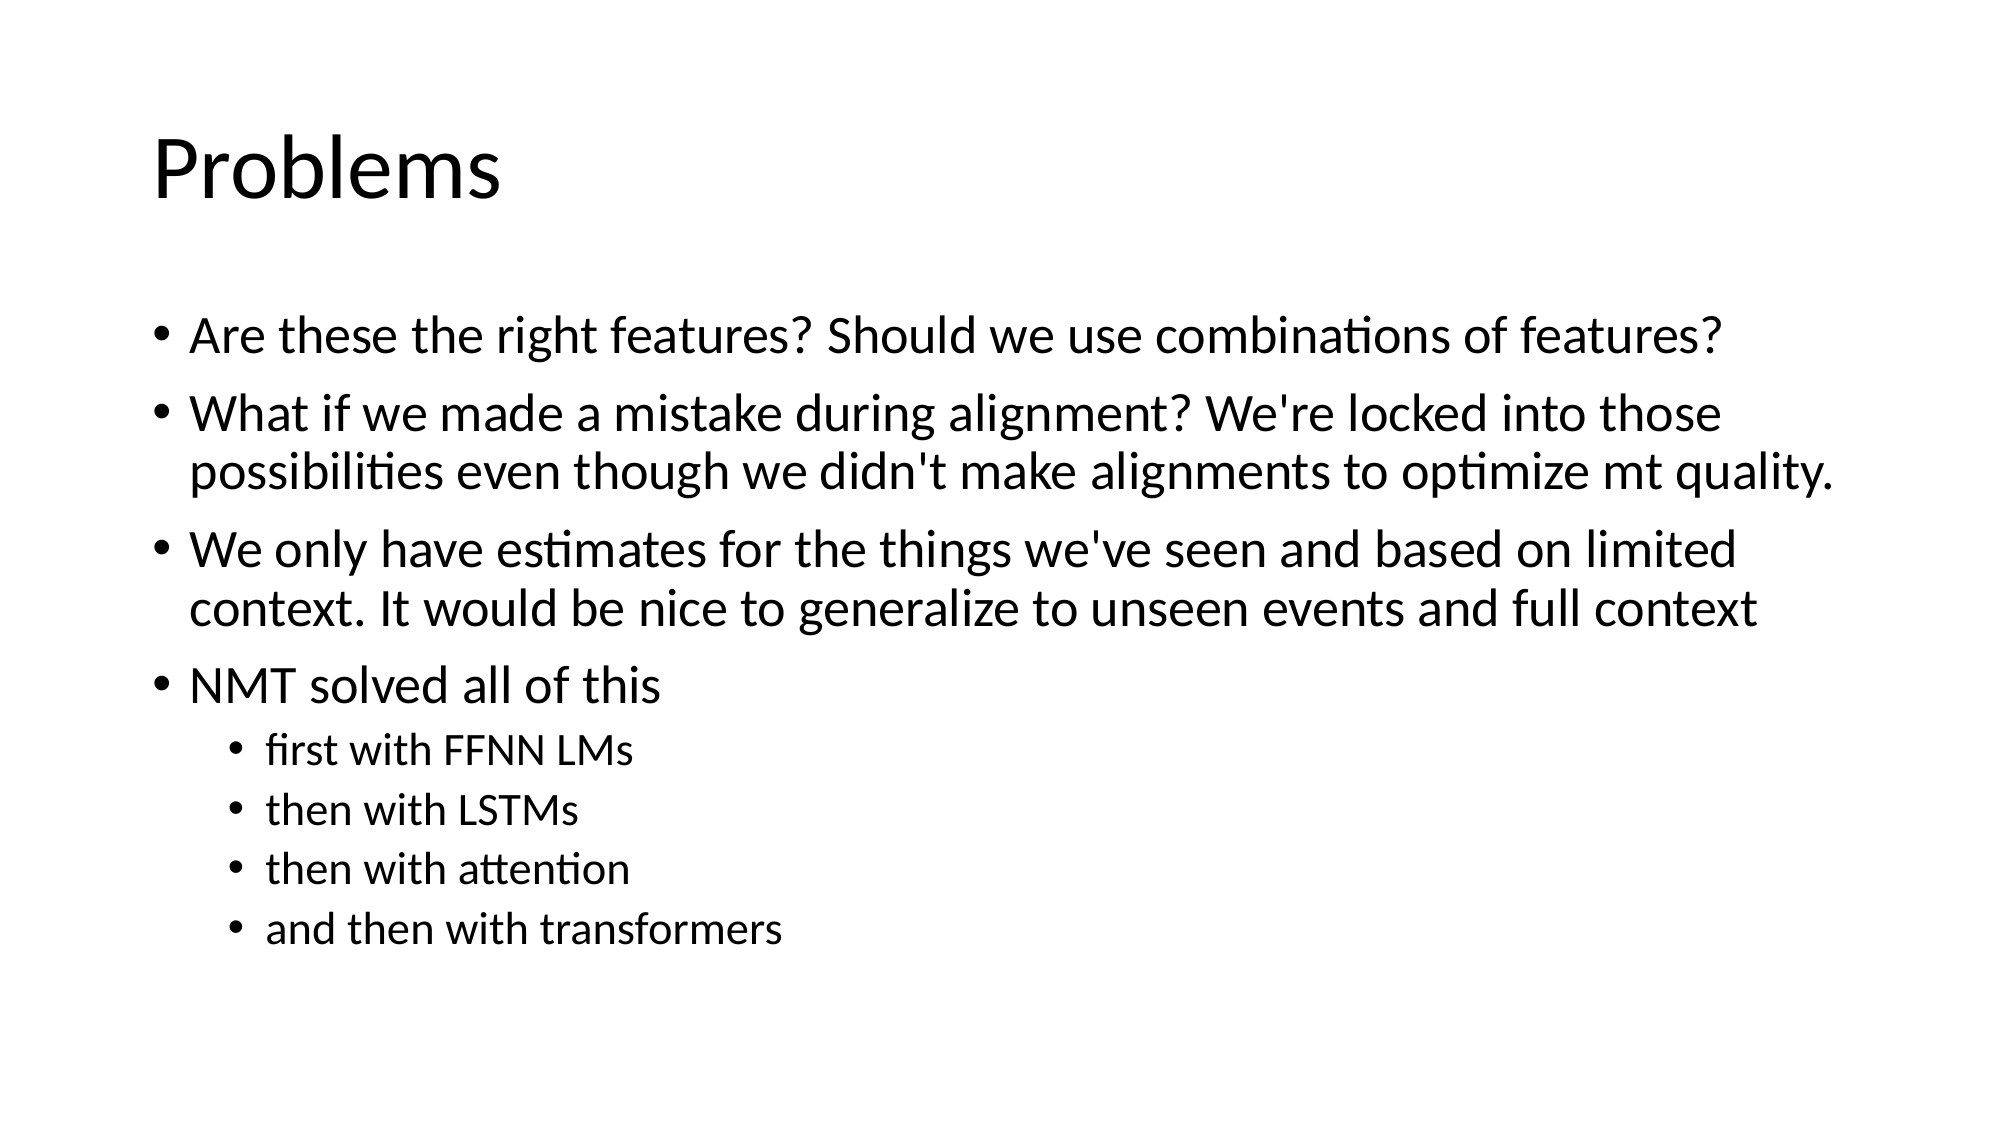

# Problems
Are these the right features? Should we use combinations of features?
What if we made a mistake during alignment? We're locked into those possibilities even though we didn't make alignments to optimize mt quality.
We only have estimates for the things we've seen and based on limited context. It would be nice to generalize to unseen events and full context
NMT solved all of this
first with FFNN LMs
then with LSTMs
then with attention
and then with transformers